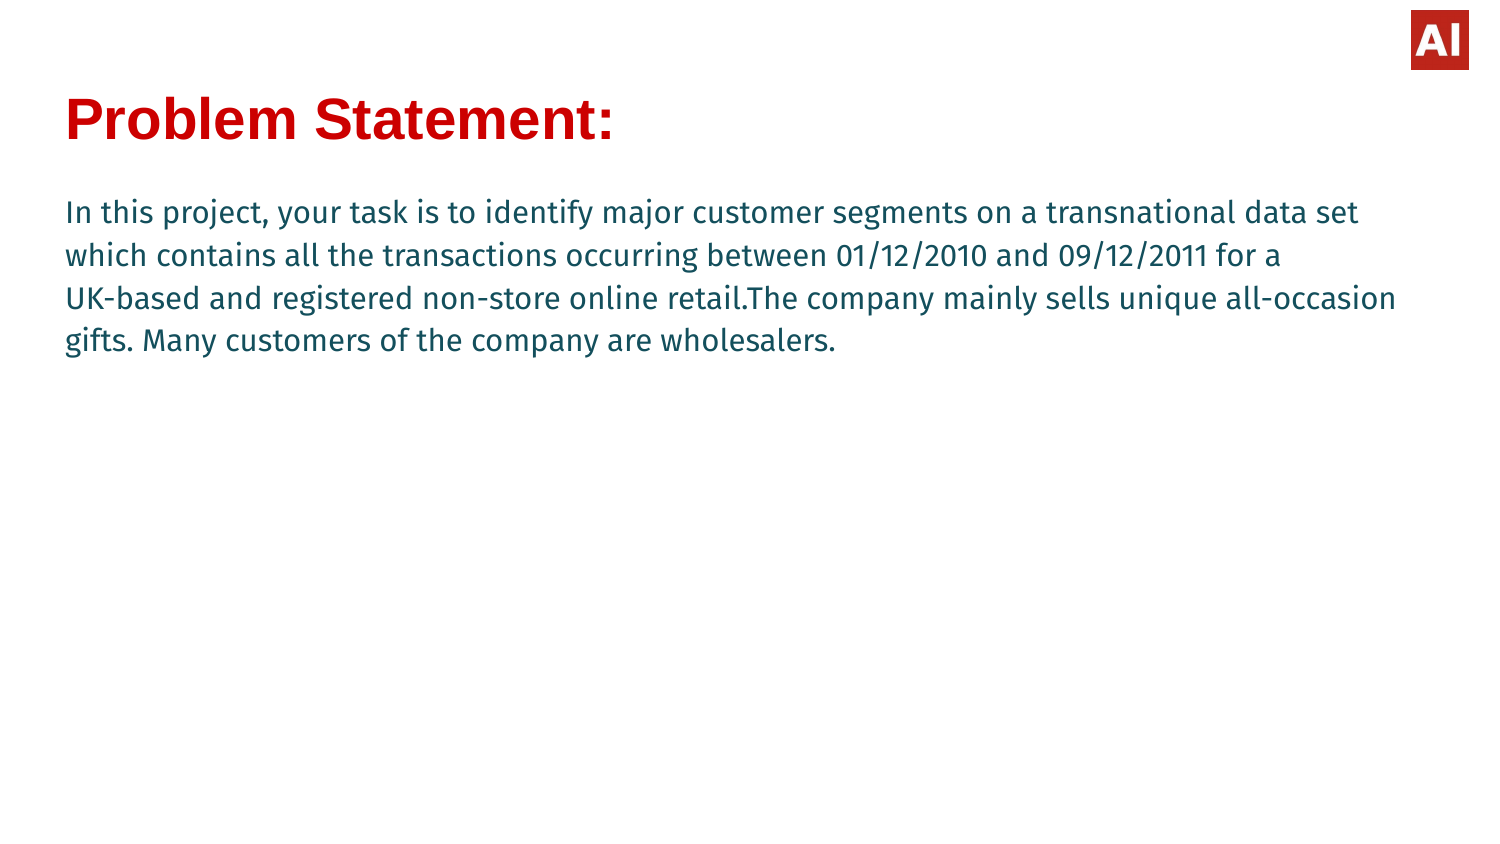

# Problem Statement:
In this project, your task is to identify major customer segments on a transnational data set  which contains all the transactions occurring between 01/12/2010 and 09/12/2011 for a
UK-based and registered non-store online retail.The company mainly sells unique all-occasion  gifts. Many customers of the company are wholesalers.